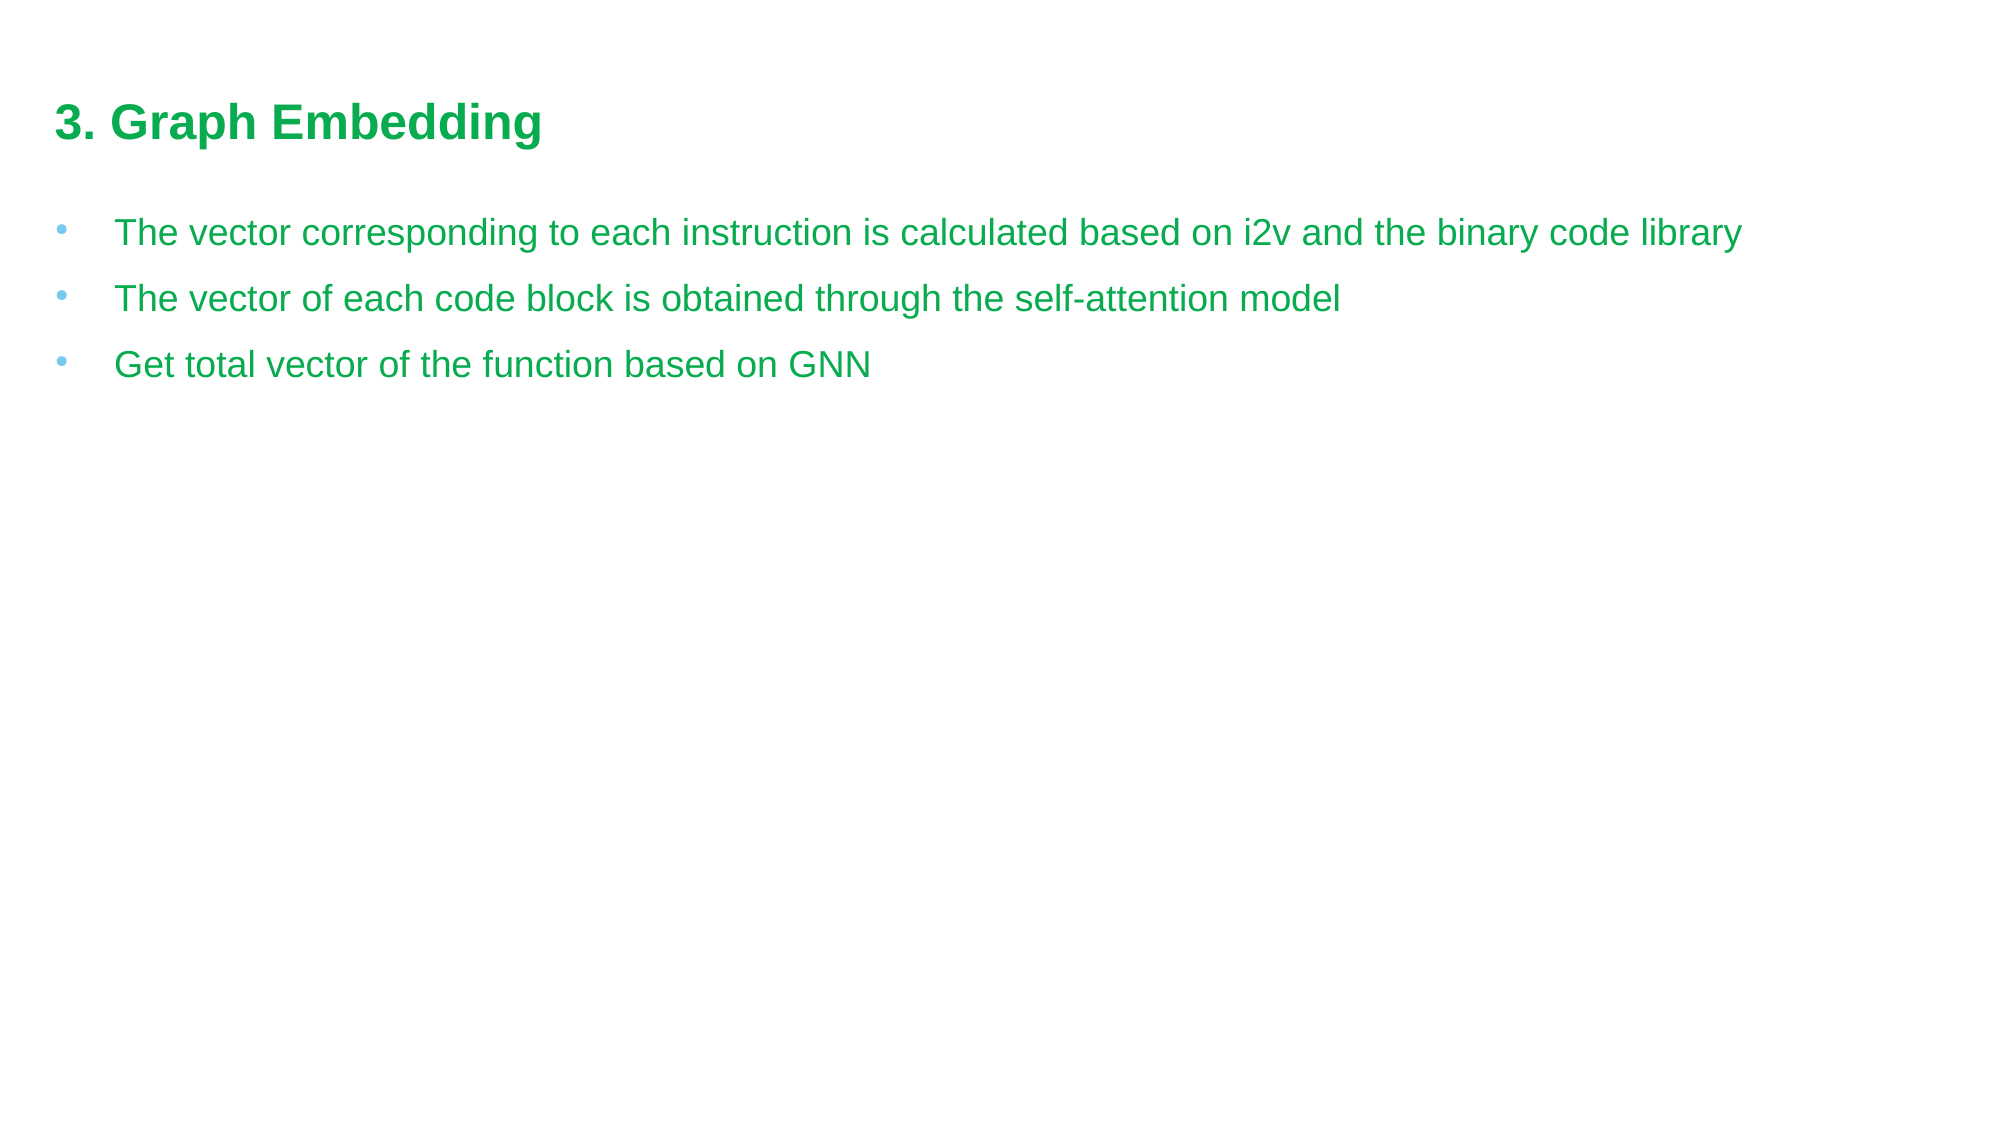

# 3. Graph Embedding
The vector corresponding to each instruction is calculated based on i2v and the binary code library
The vector of each code block is obtained through the self-attention model
Get total vector of the function based on GNN